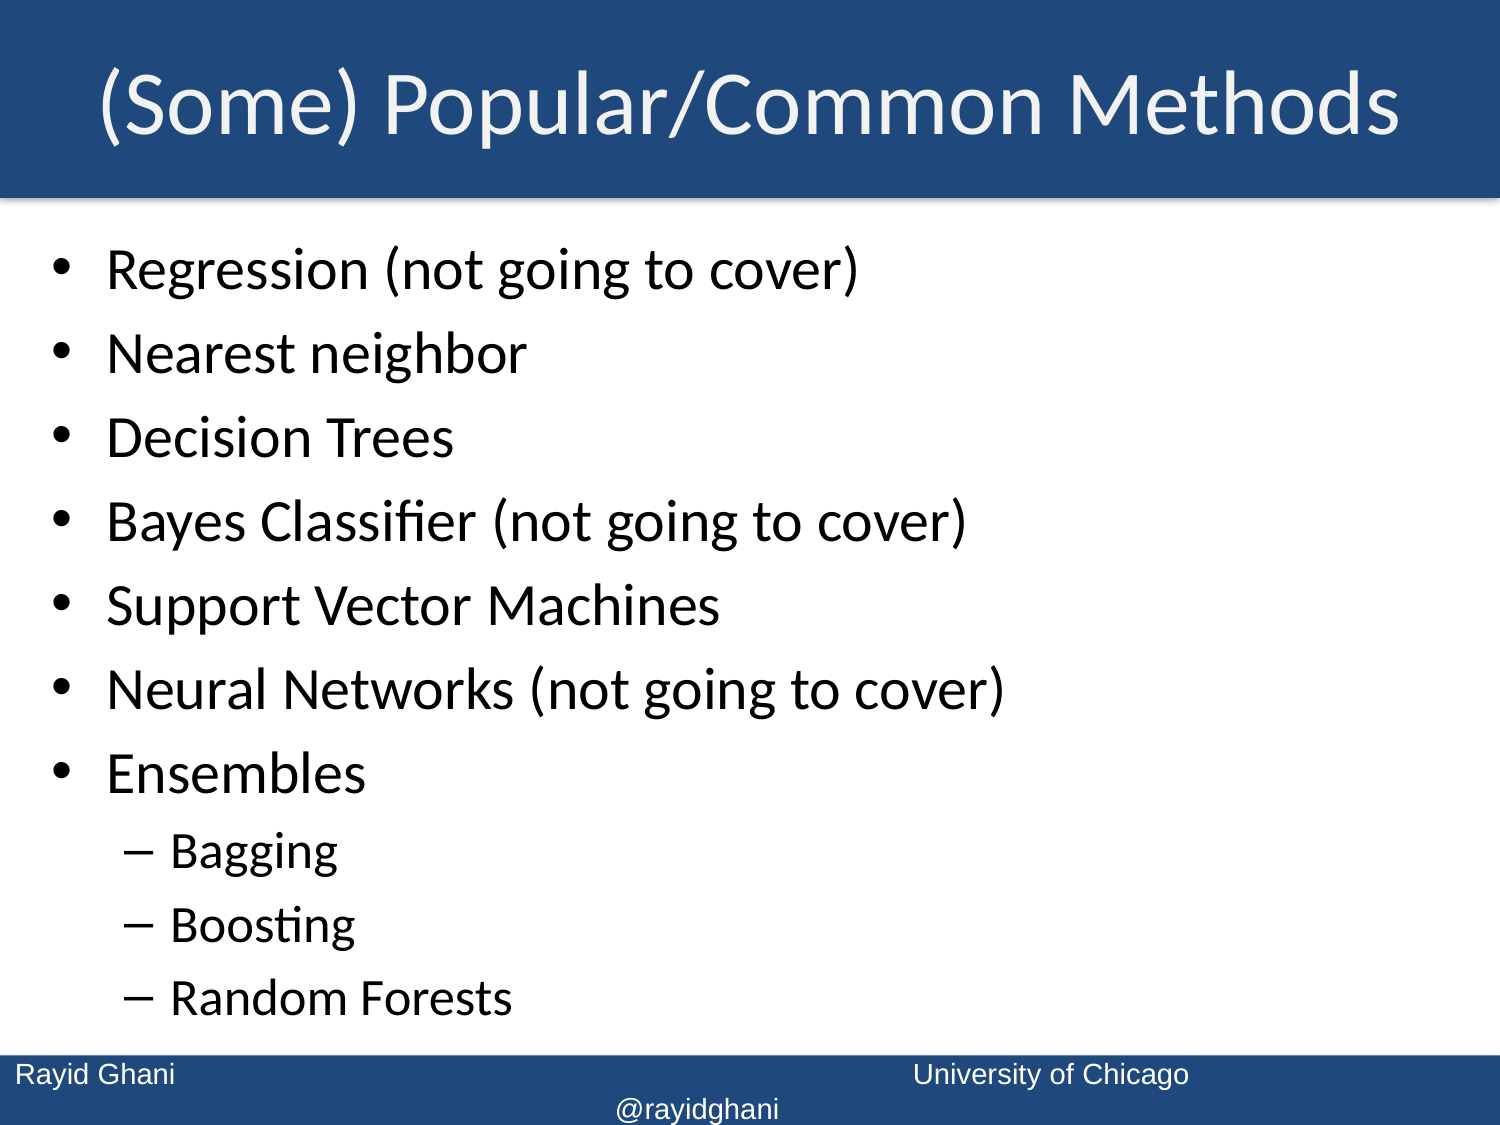

# (Some) Popular/Common Methods
Regression (not going to cover)
Nearest neighbor
Decision Trees
Bayes Classifier (not going to cover)
Support Vector Machines
Neural Networks (not going to cover)
Ensembles
Bagging
Boosting
Random Forests